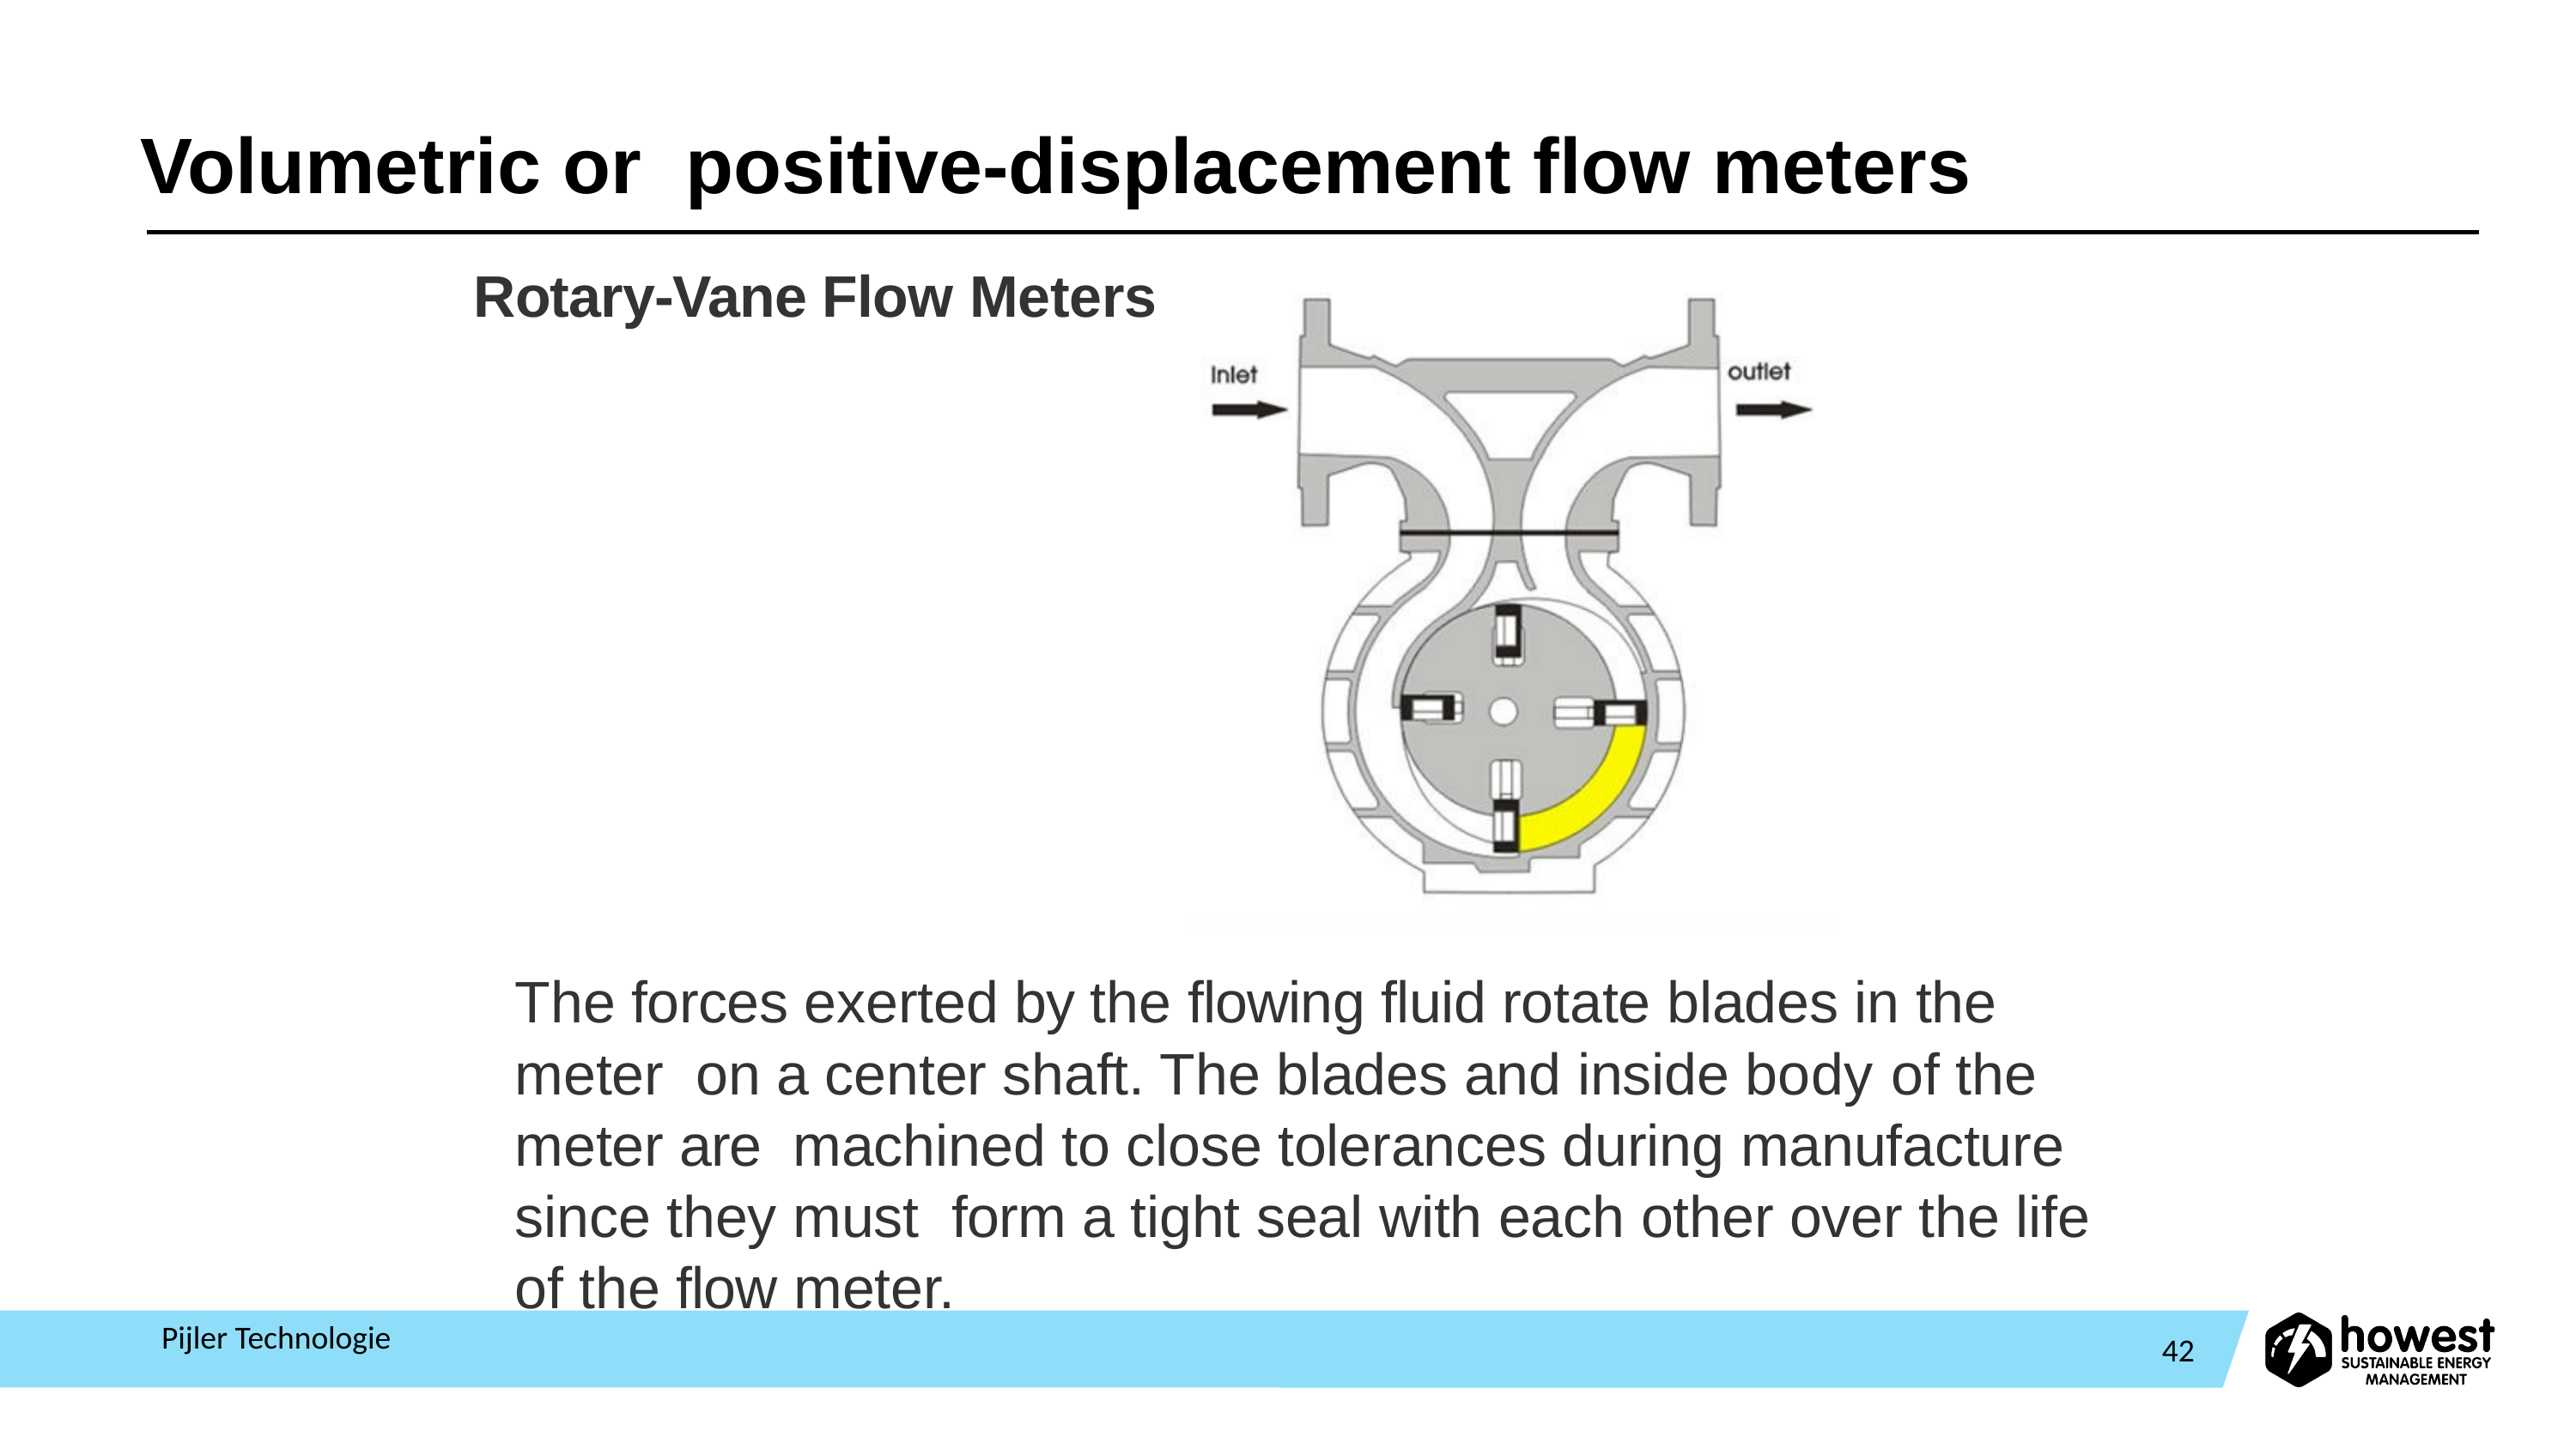

# Volumetric or  positive-displacement flow meters
Rotary-Vane Flow Meters

The forces exerted by the flowing fluid rotate blades in the meter  on a center shaft. The blades and inside body of the meter are  machined to close tolerances during manufacture since they must  form a tight seal with each other over the life of the flow meter.
Pijler Technologie
42